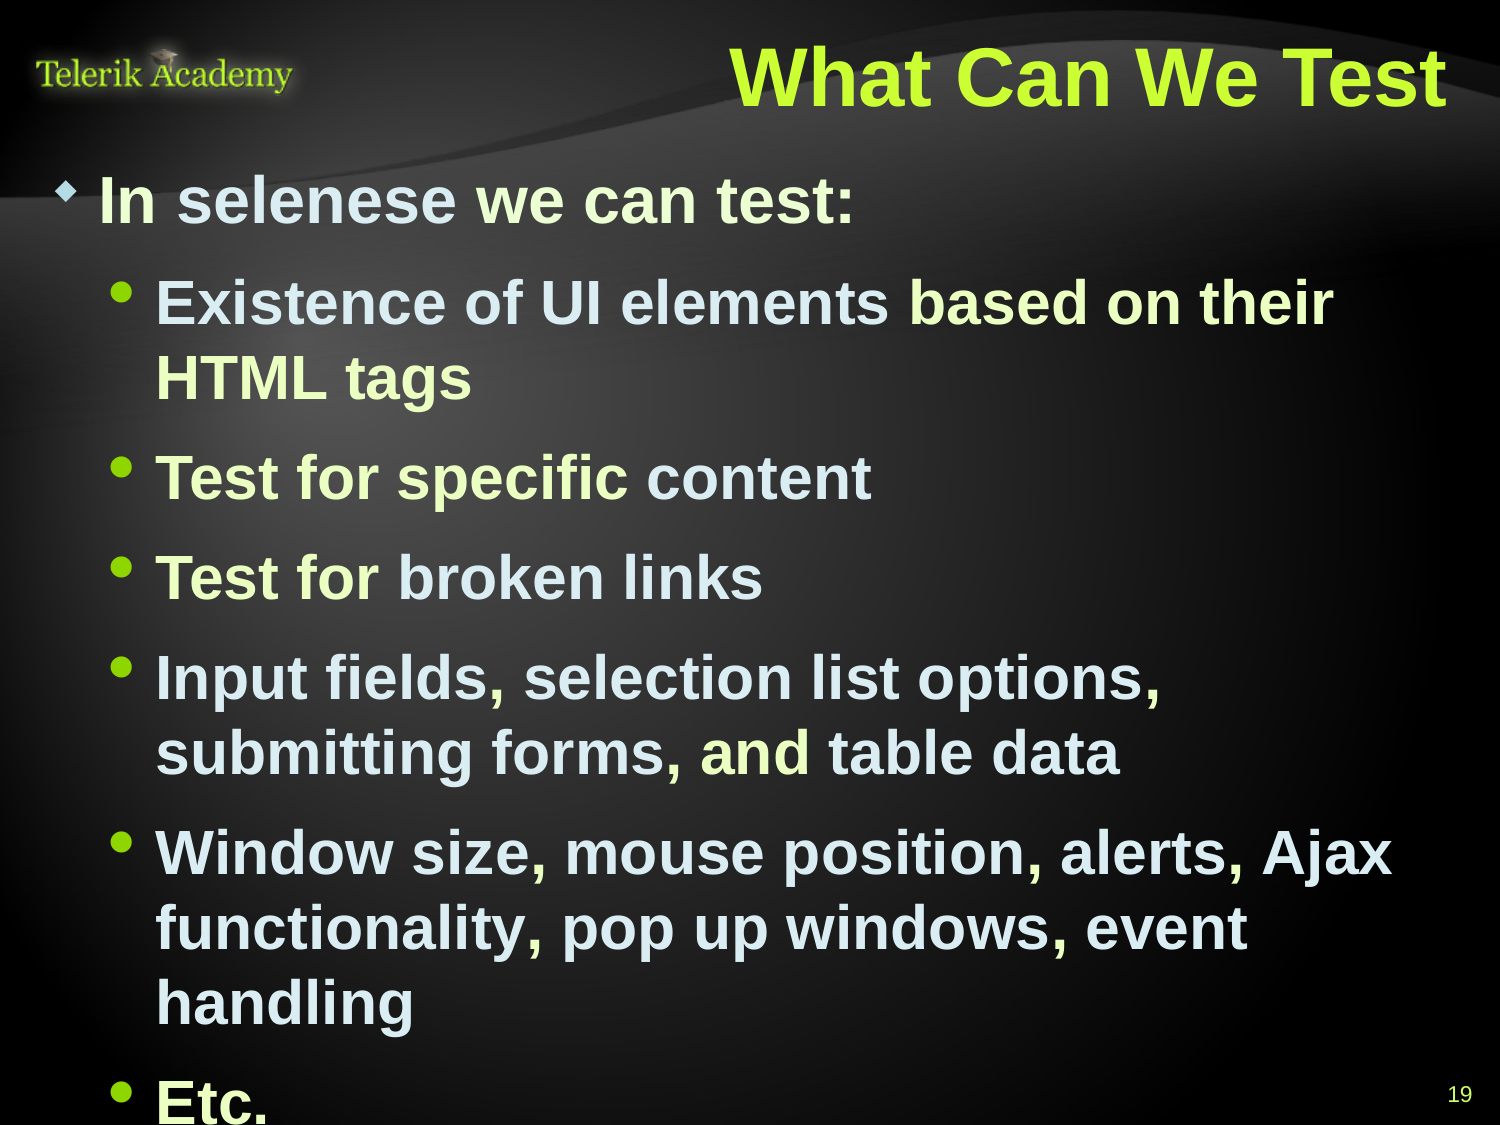

# What Can We Test
In selenese we can test:
Existence of UI elements based on their HTML tags
Test for specific content
Test for broken links
Input fields, selection list options, submitting forms, and table data
Window size, mouse position, alerts, Ajax functionality, pop up windows, event handling
Etc.
19